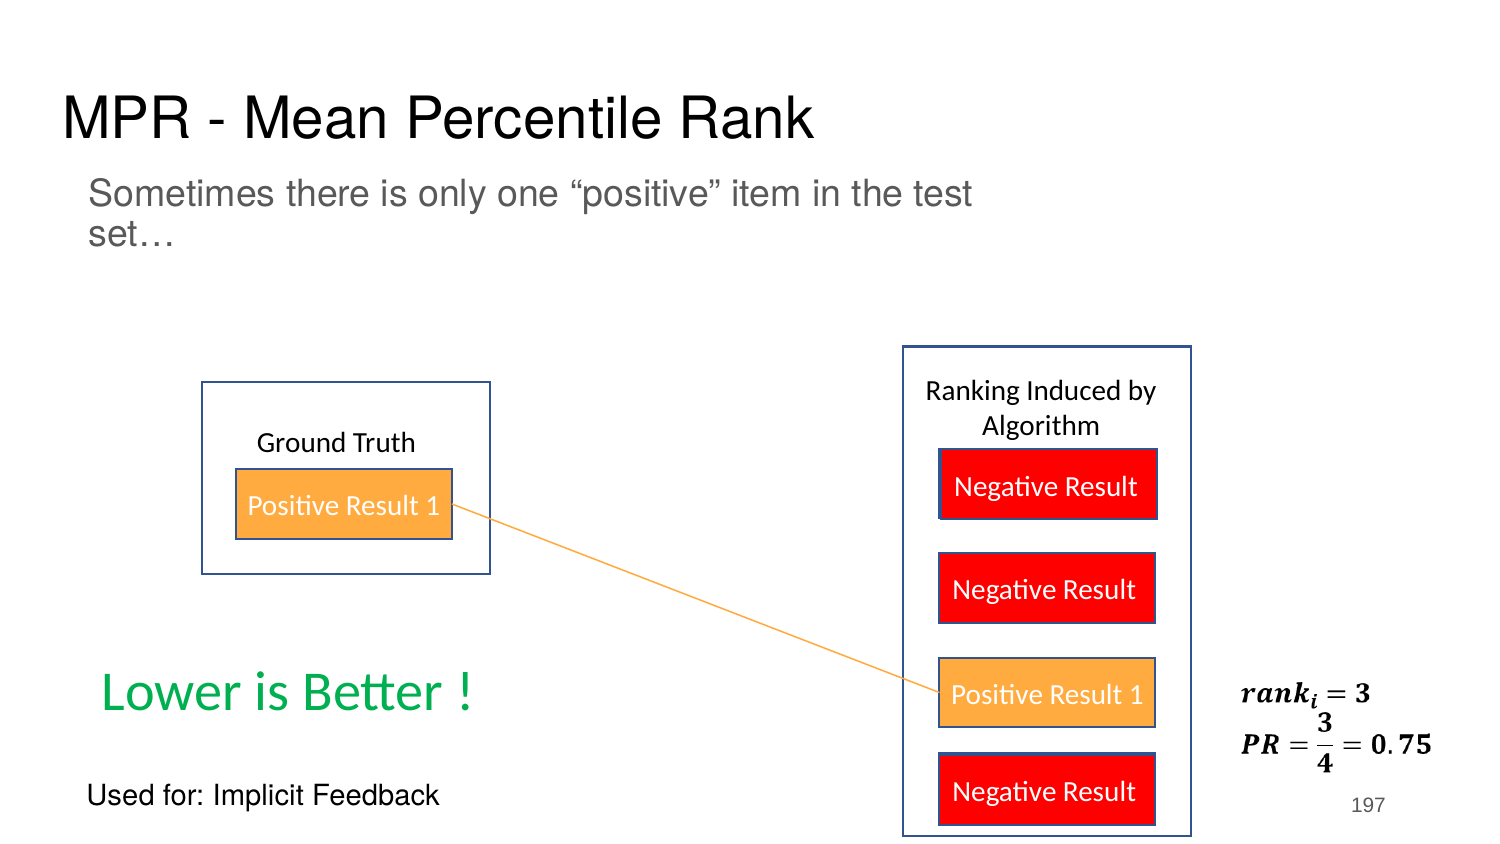

# MPR - Mean Percentile Rank
Sometimes there is only one “positive” item in the test set…

Ranking Induced by Algorithm

Ground Truth
Positive Result 3
Negative Result
Positive Result 1
Negative Result
Lower is Better !
Positive Result 1

Positive Result 2
Negative Result
Used for: Implicit Feedback
197